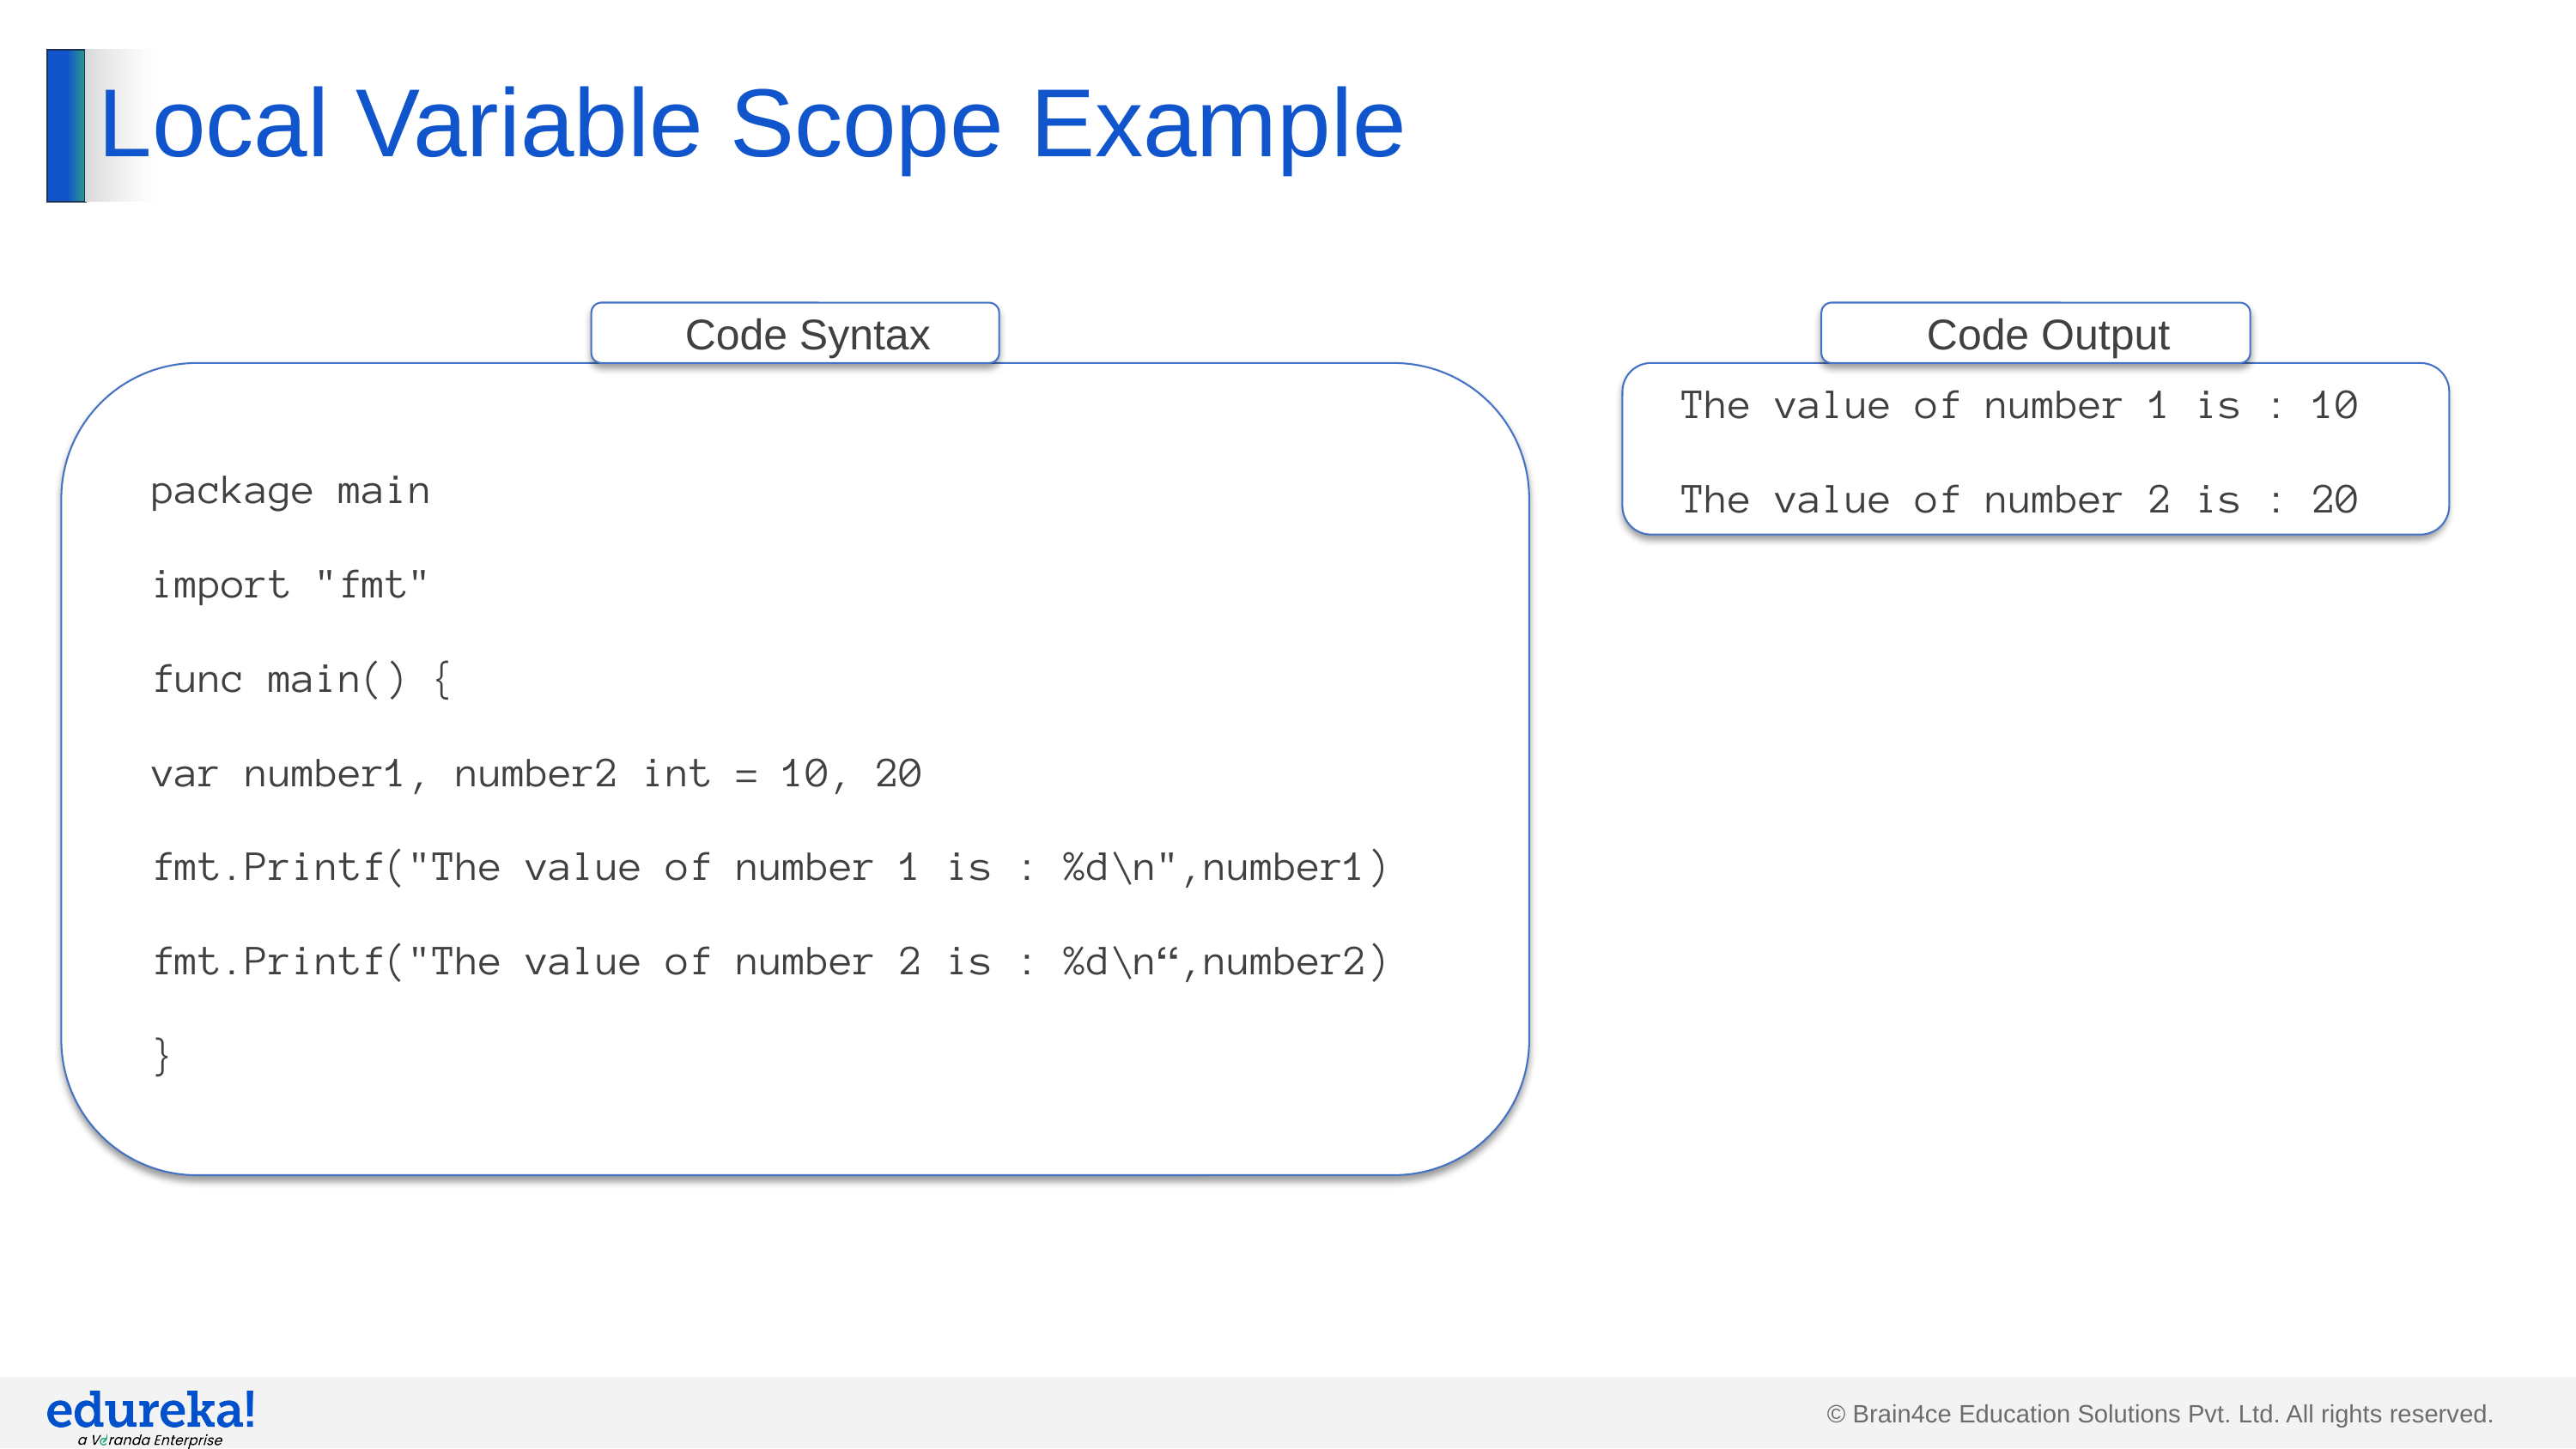

# Local Variable Scope Example
Code Output
Code Syntax
The value of number 1 is : 10
The value of number 2 is : 20
package main
import "fmt"
func main() {
var number1, number2 int = 10, 20
fmt.Printf("The value of number 1 is : %d\n",number1)
fmt.Printf("The value of number 2 is : %d\n“,number2)
}